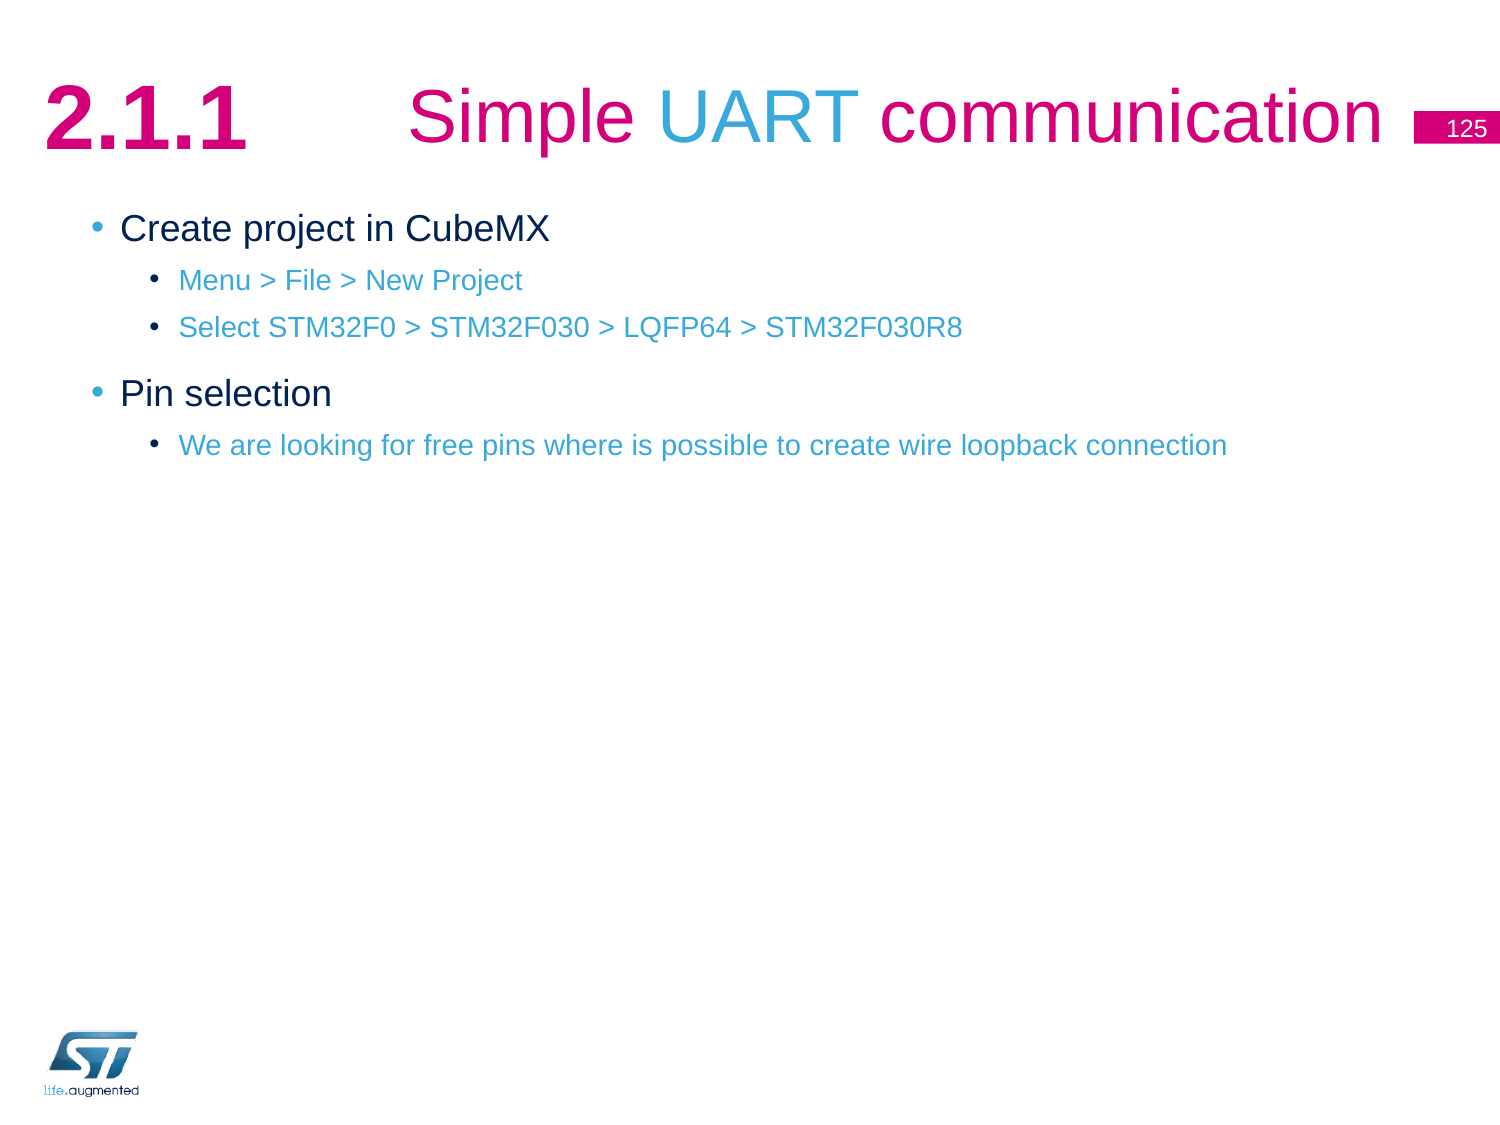

# Simple UART communication
2.1.1
125
Create project in CubeMX
Menu > File > New Project
Select STM32F0 > STM32F030 > LQFP64 > STM32F030R8
Pin selection
We are looking for free pins where is possible to create wire loopback connection